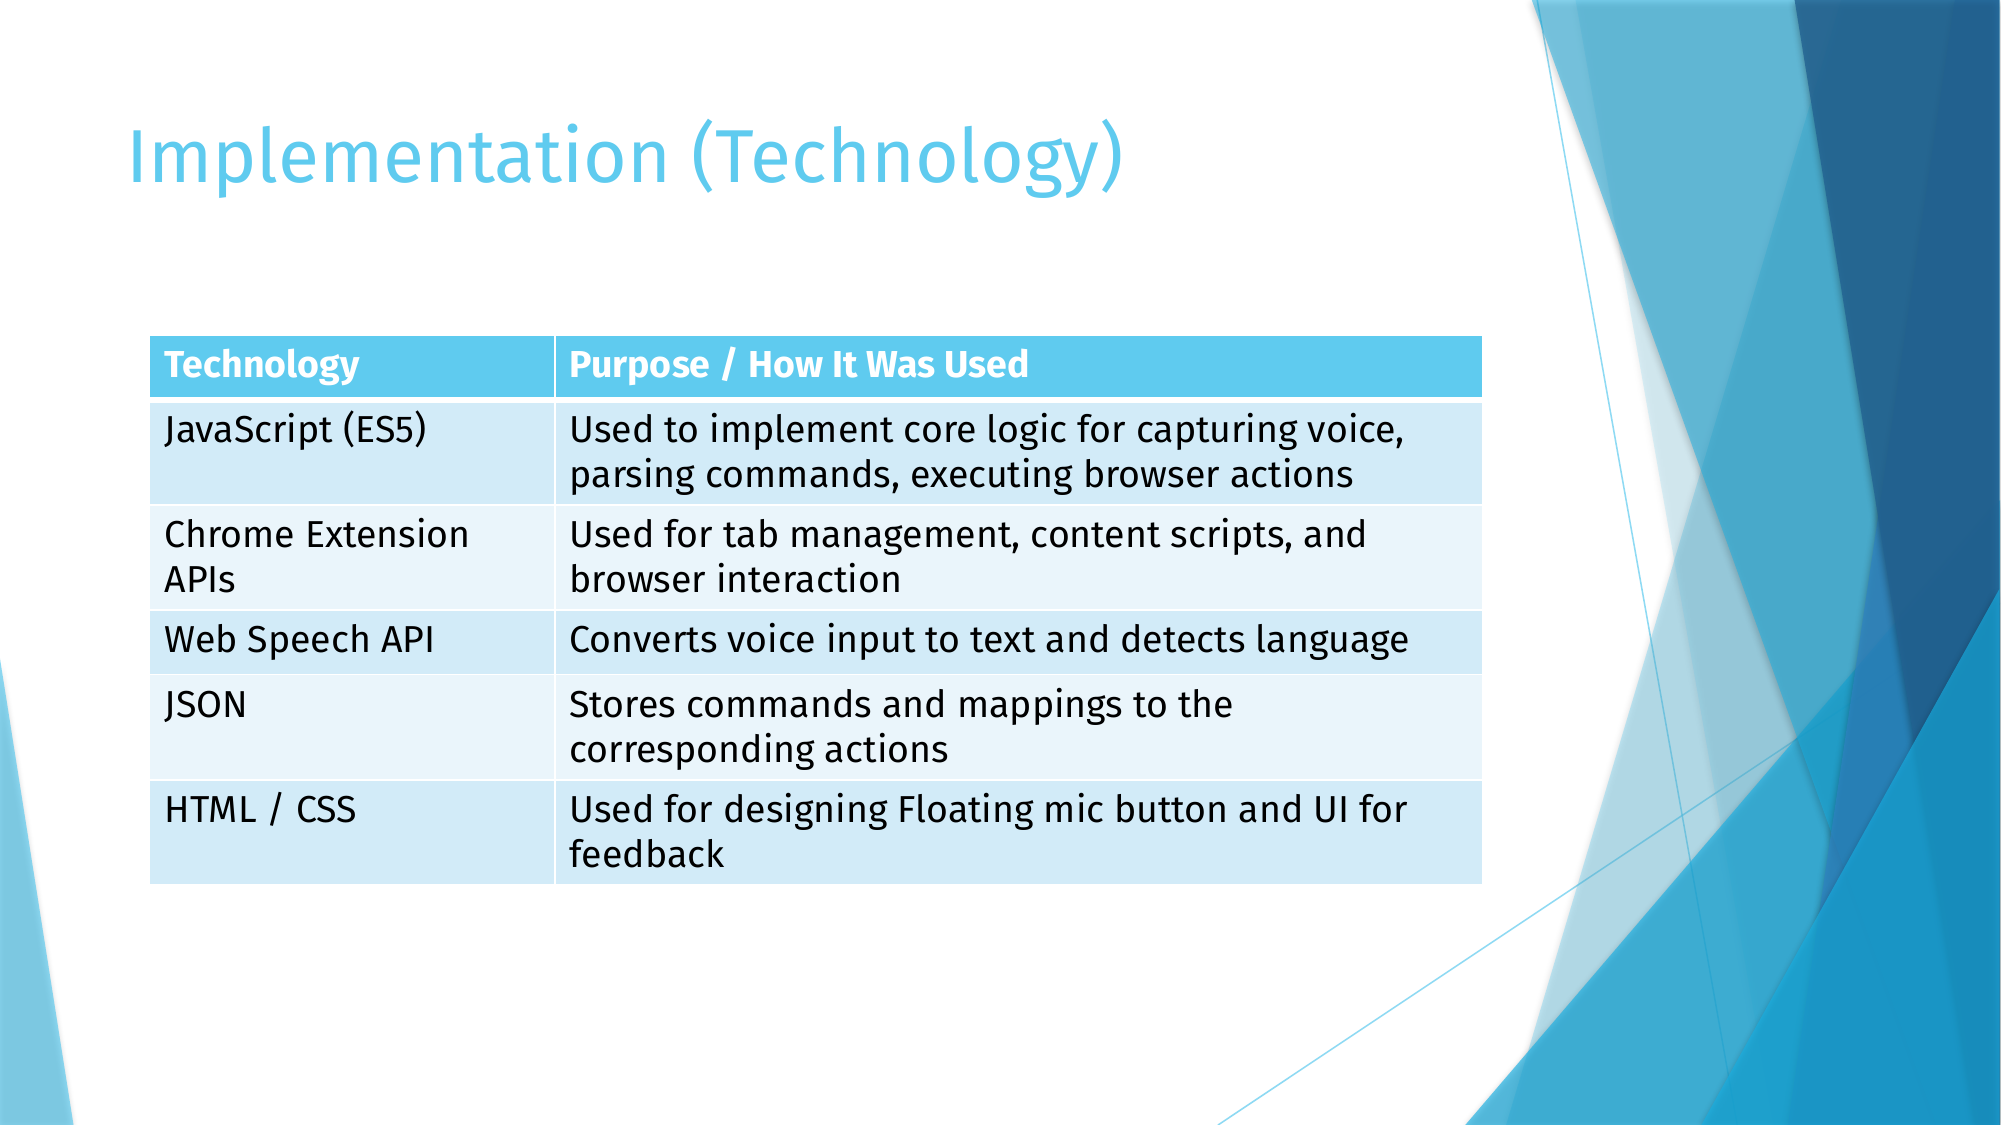

# Implementation (Technology)
| Technology | Purpose / How It Was Used |
| --- | --- |
| JavaScript (ES5) | Used to implement core logic for capturing voice, parsing commands, executing browser actions |
| Chrome Extension APIs | Used for tab management, content scripts, and browser interaction |
| Web Speech API | Converts voice input to text and detects language |
| JSON | Stores commands and mappings to the corresponding actions |
| HTML / CSS | Used for designing Floating mic button and UI for feedback |